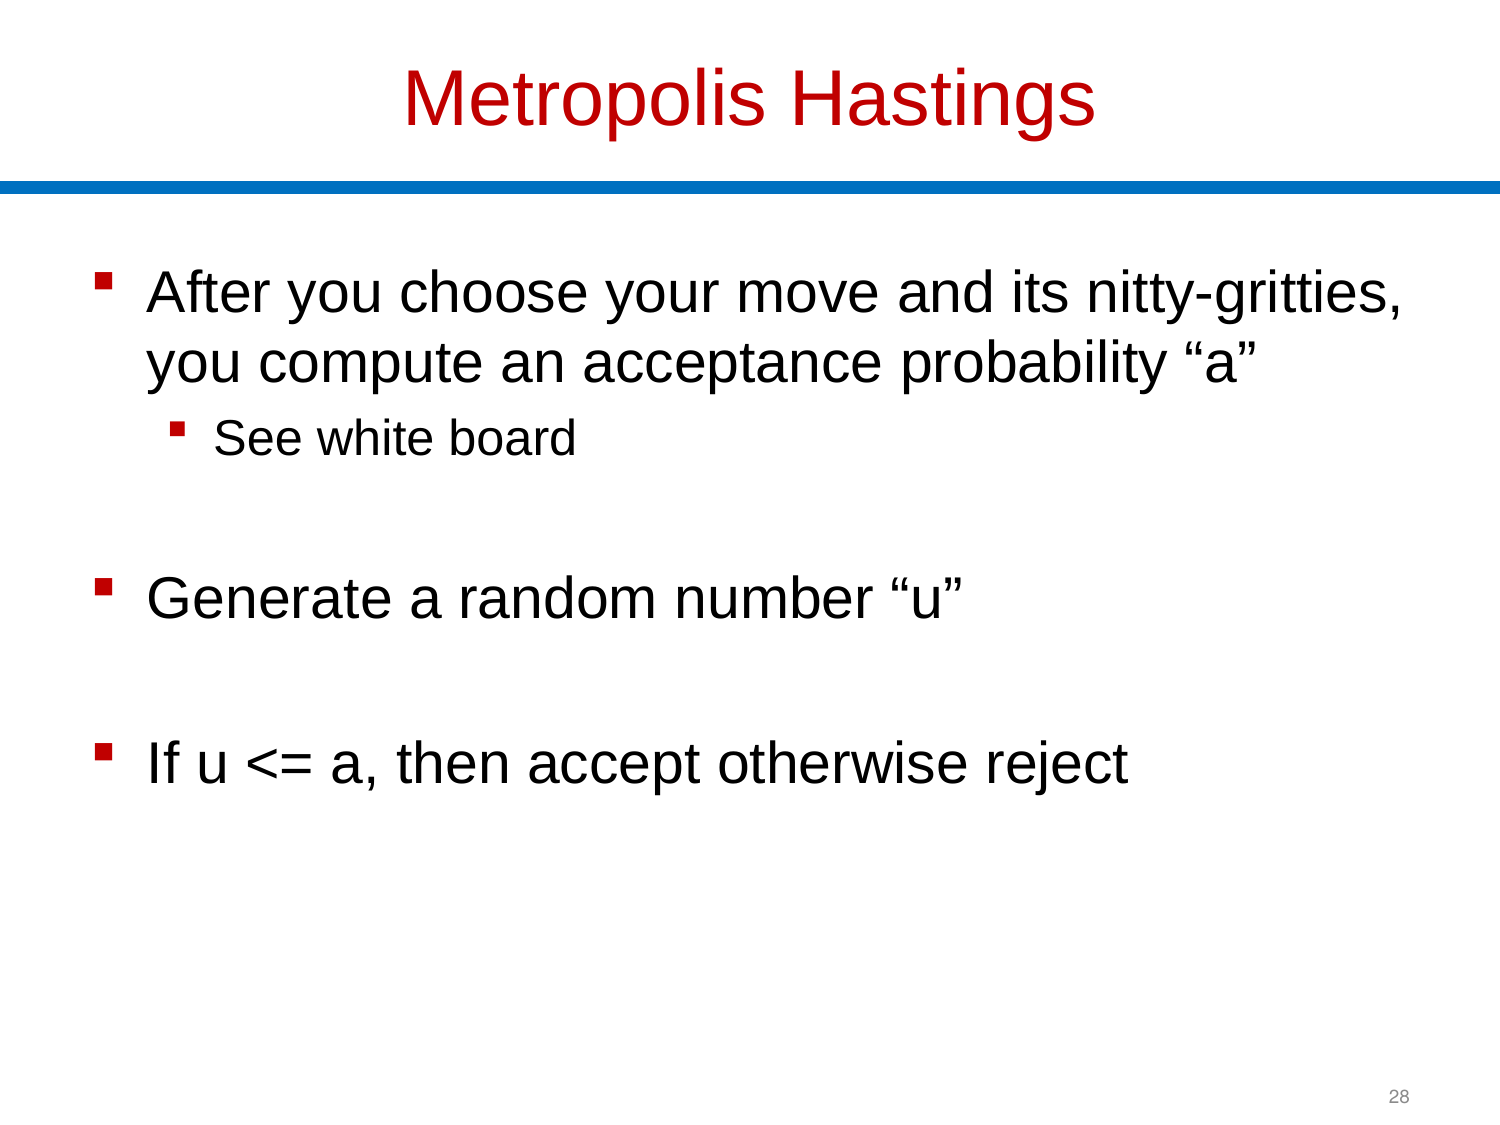

# Metropolis Hastings
After you choose your move and its nitty-gritties, you compute an acceptance probability “a”
See white board

Generate a random number “u”

If u <= a, then accept otherwise reject
28